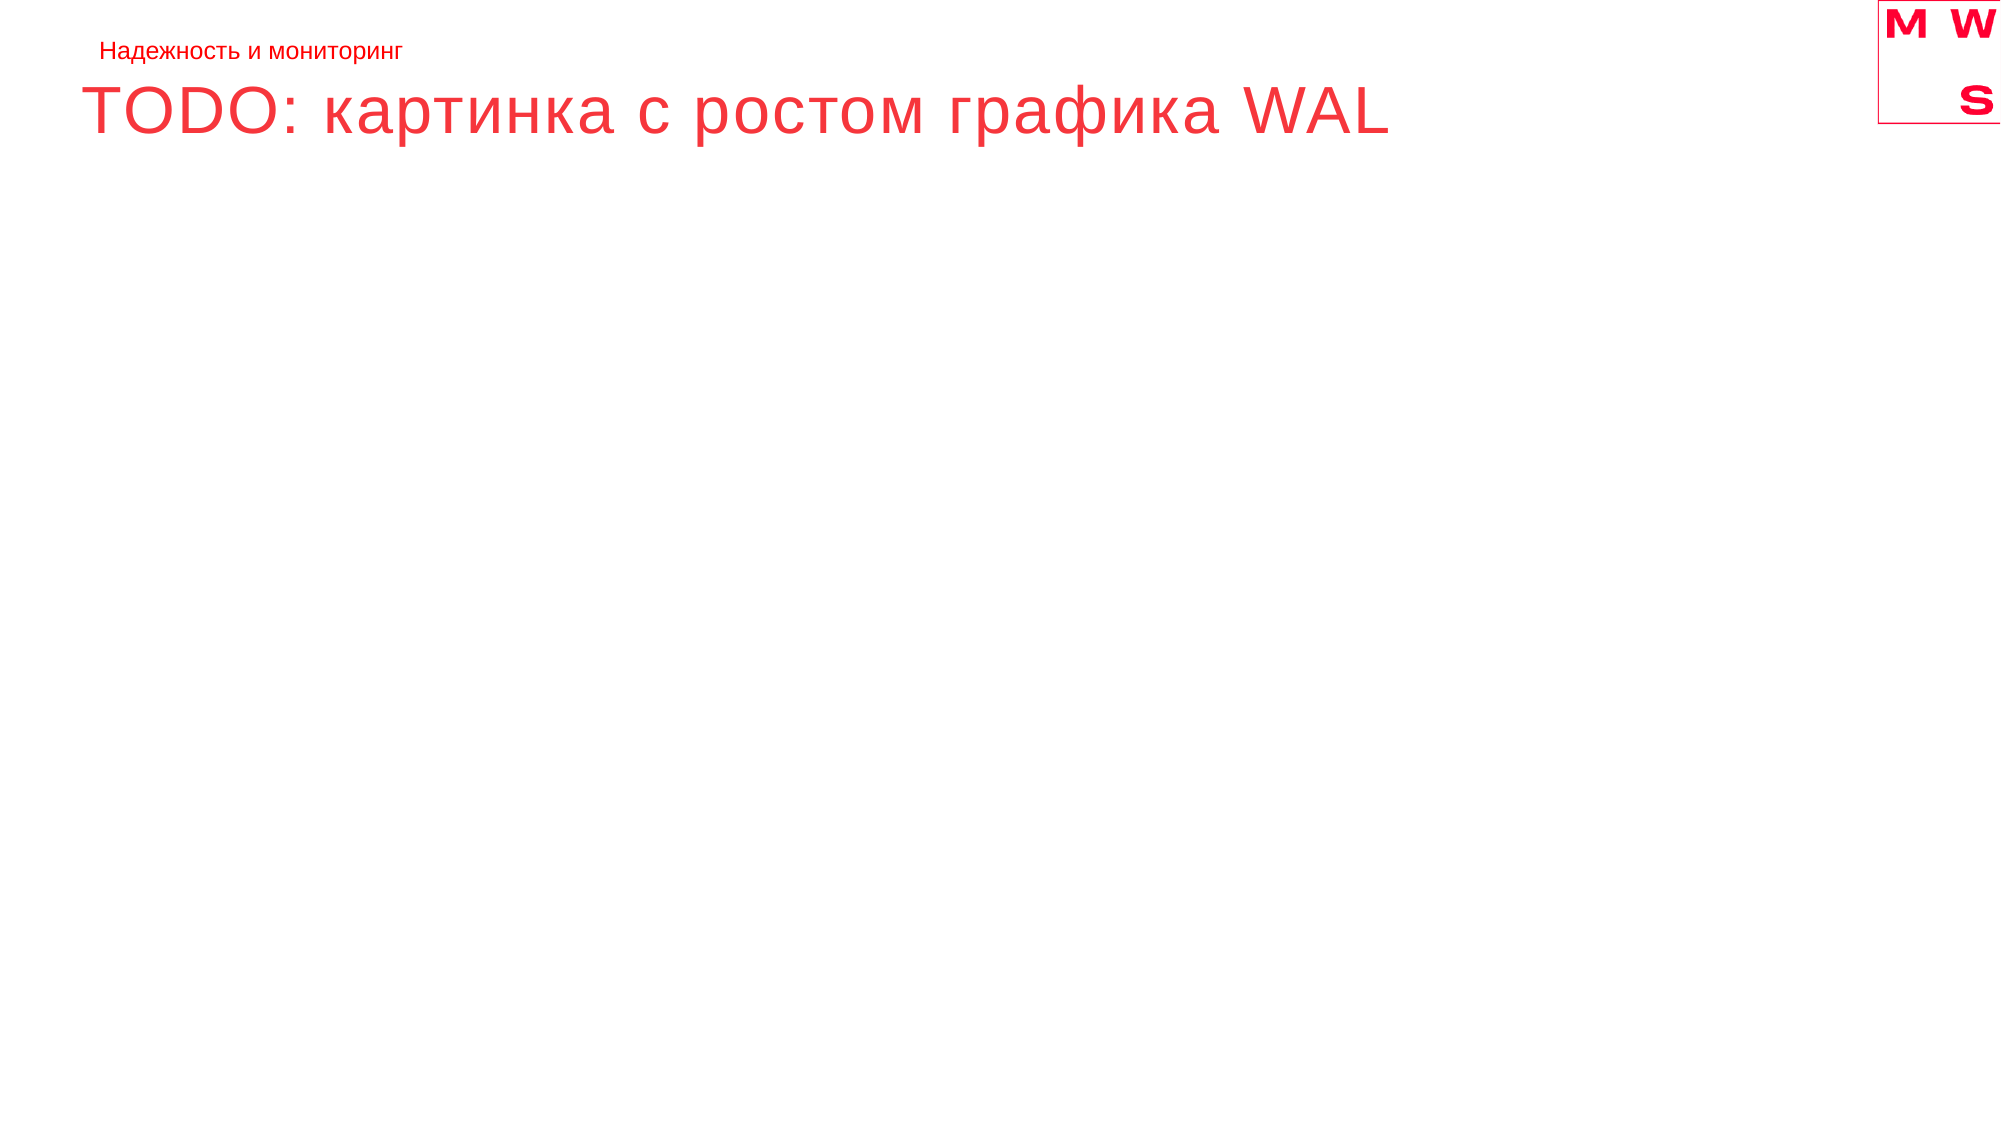

Надежность и мониторинг
# TODO: картинка с ростом графика WAL